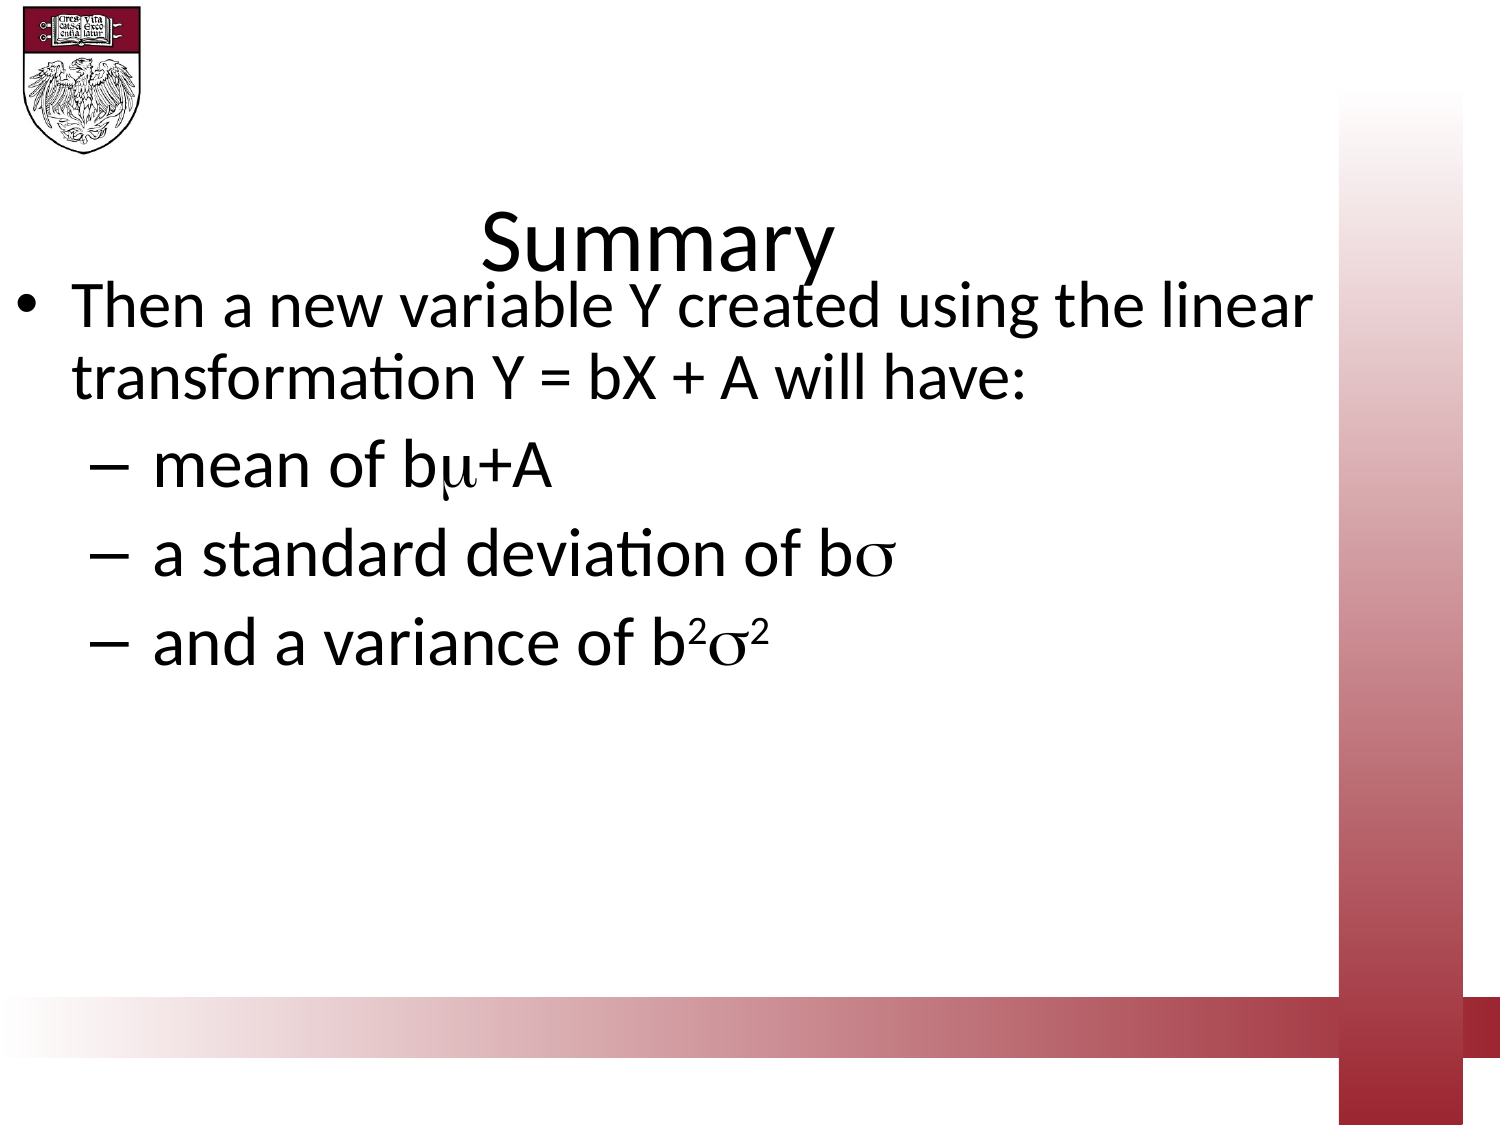

Summary
Then a new variable Y created using the linear transformation Y = bX + A will have:
 mean of bμ+A
 a standard deviation of bσ
 and a variance of b2σ2